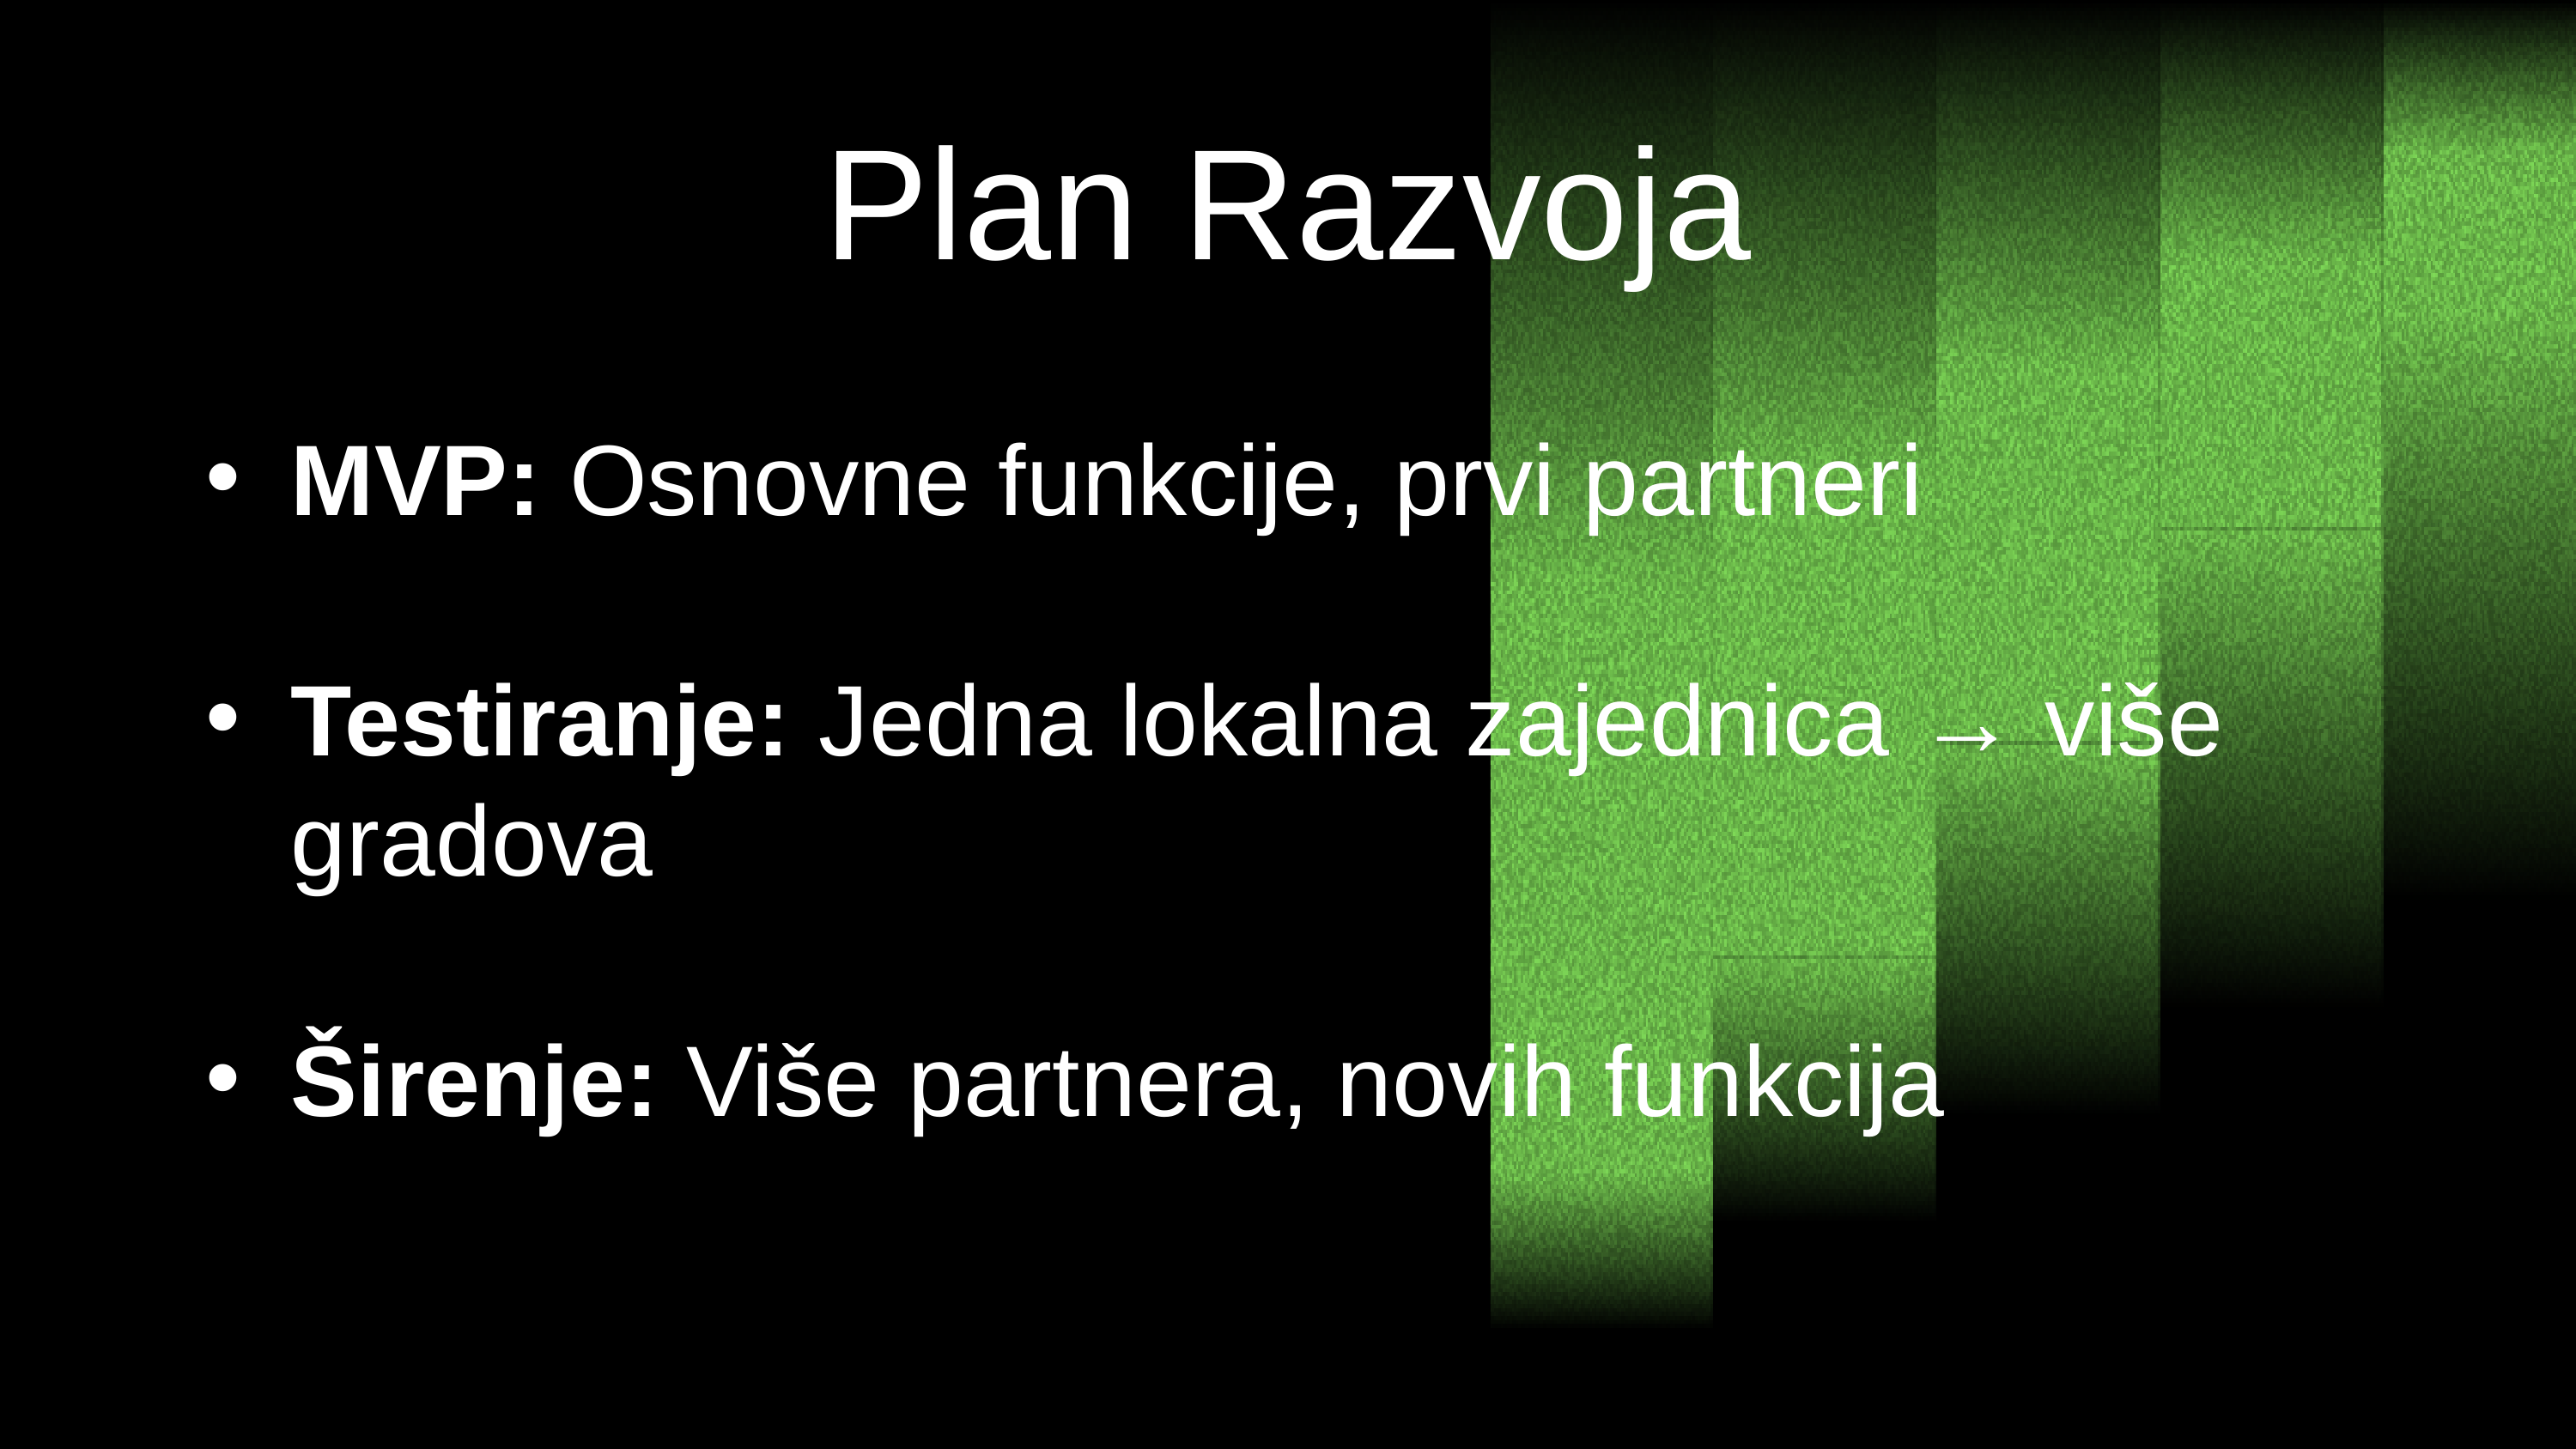

Plan Razvoja

MVP: Osnovne funkcije, prvi partneri

Testiranje: Jedna lokalna zajednica → više gradova

Širenje: Više partnera, novih funkcija